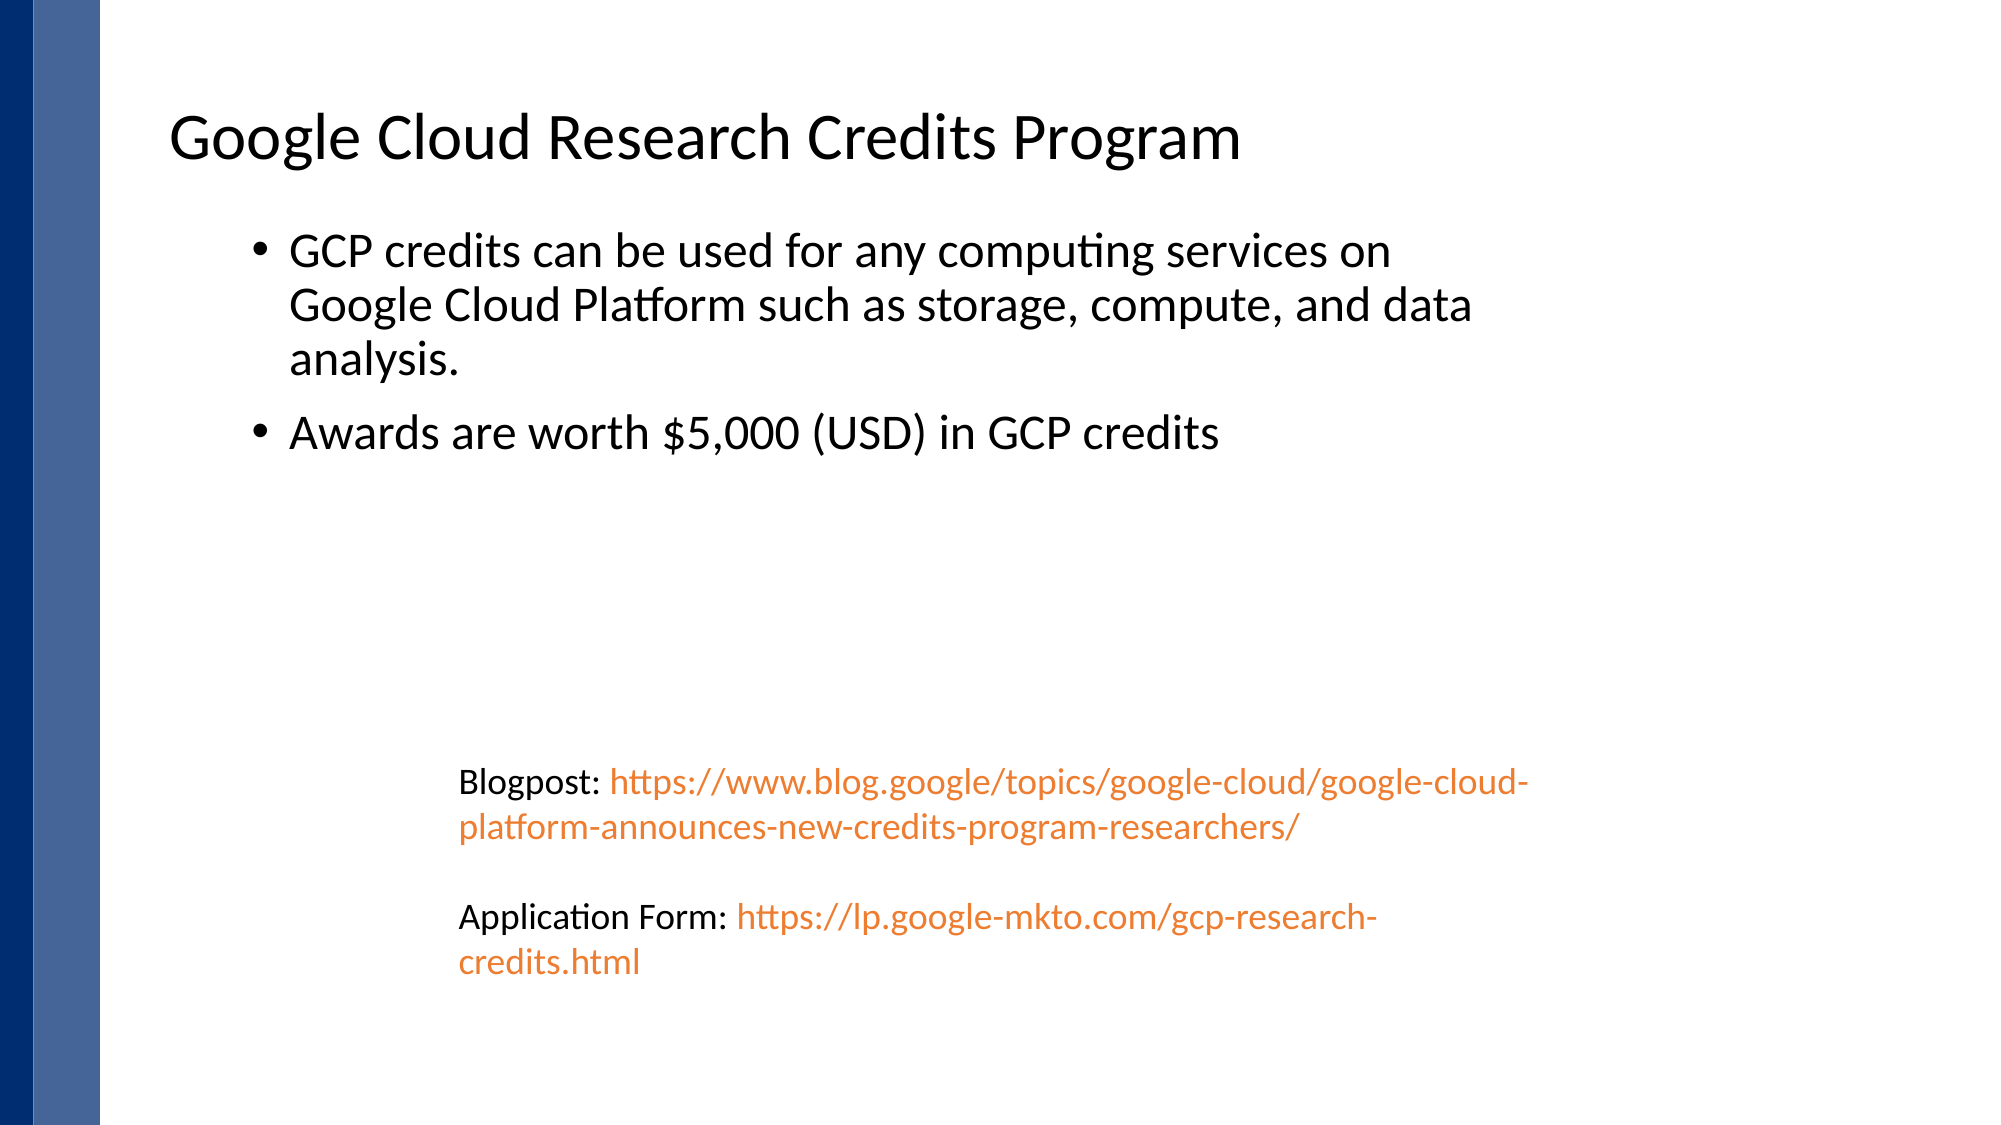

# Google Cloud Research Credits Program
GCP credits can be used for any computing services on Google Cloud Platform such as storage, compute, and data analysis.
Awards are worth $5,000 (USD) in GCP credits
Blogpost: https://www.blog.google/topics/google-cloud/google-cloud-platform-announces-new-credits-program-researchers/

Application Form: https://lp.google-mkto.com/gcp-research-credits.html